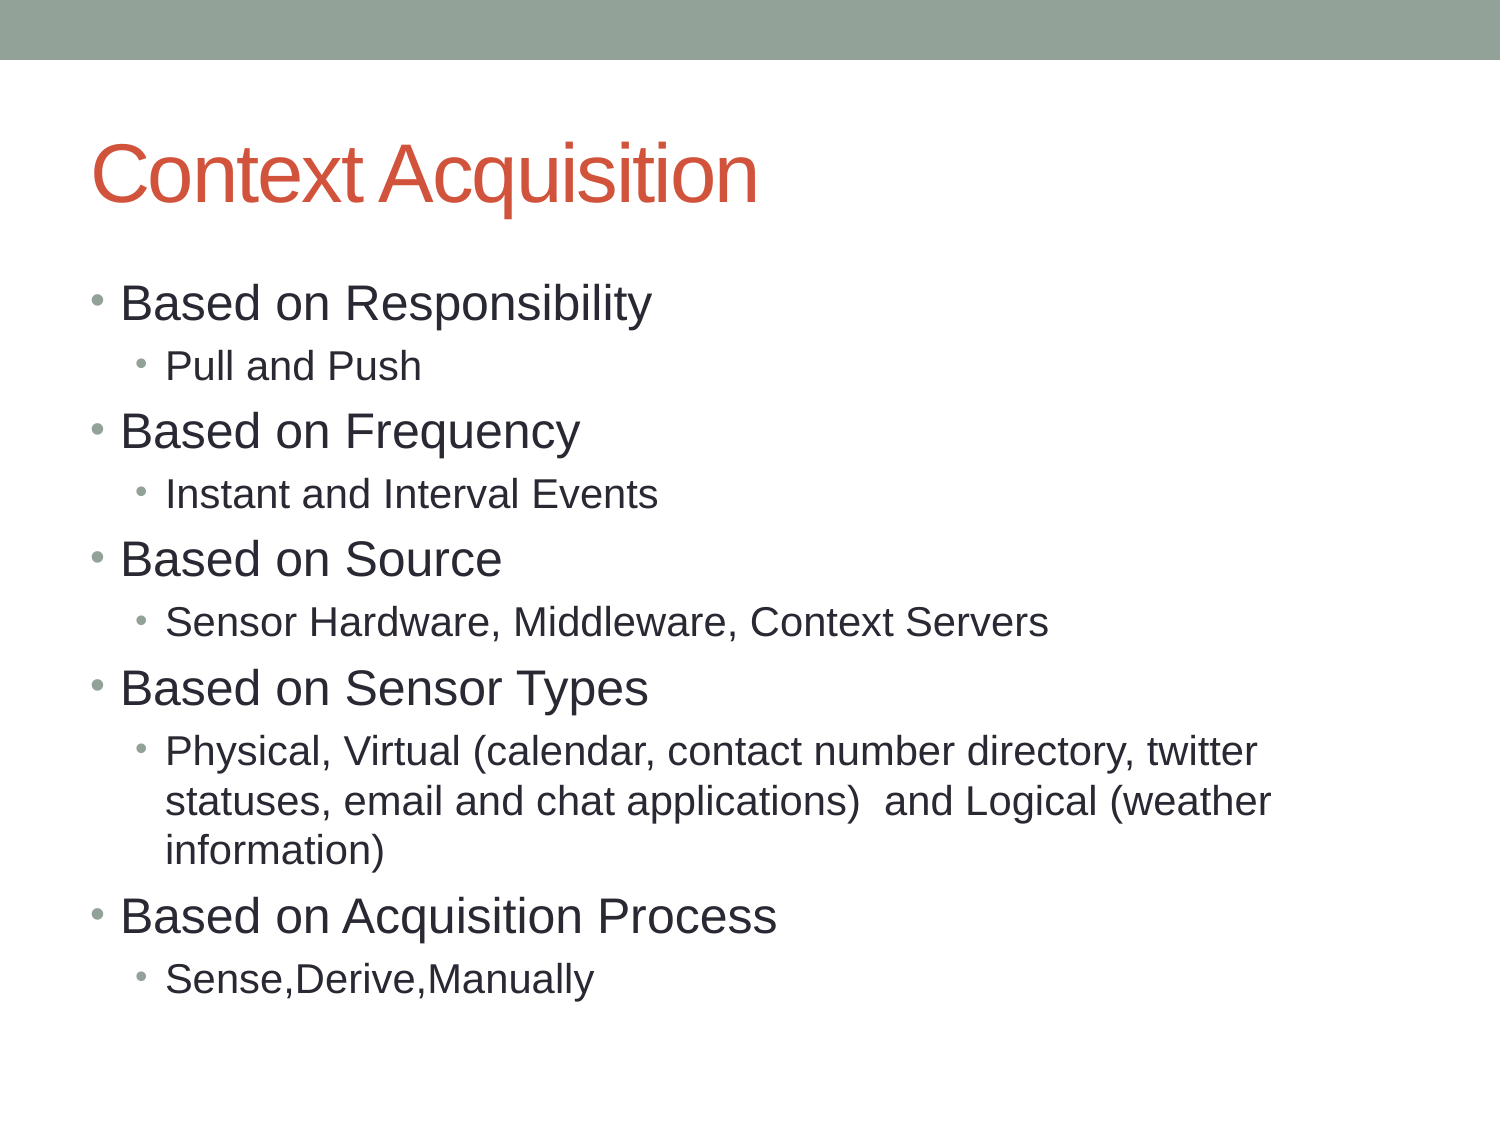

# Context Acquisition
Based on Responsibility
Pull and Push
Based on Frequency
Instant and Interval Events
Based on Source
Sensor Hardware, Middleware, Context Servers
Based on Sensor Types
Physical, Virtual (calendar, contact number directory, twitter statuses, email and chat applications)  and Logical (weather information)
Based on Acquisition Process
Sense,Derive,Manually